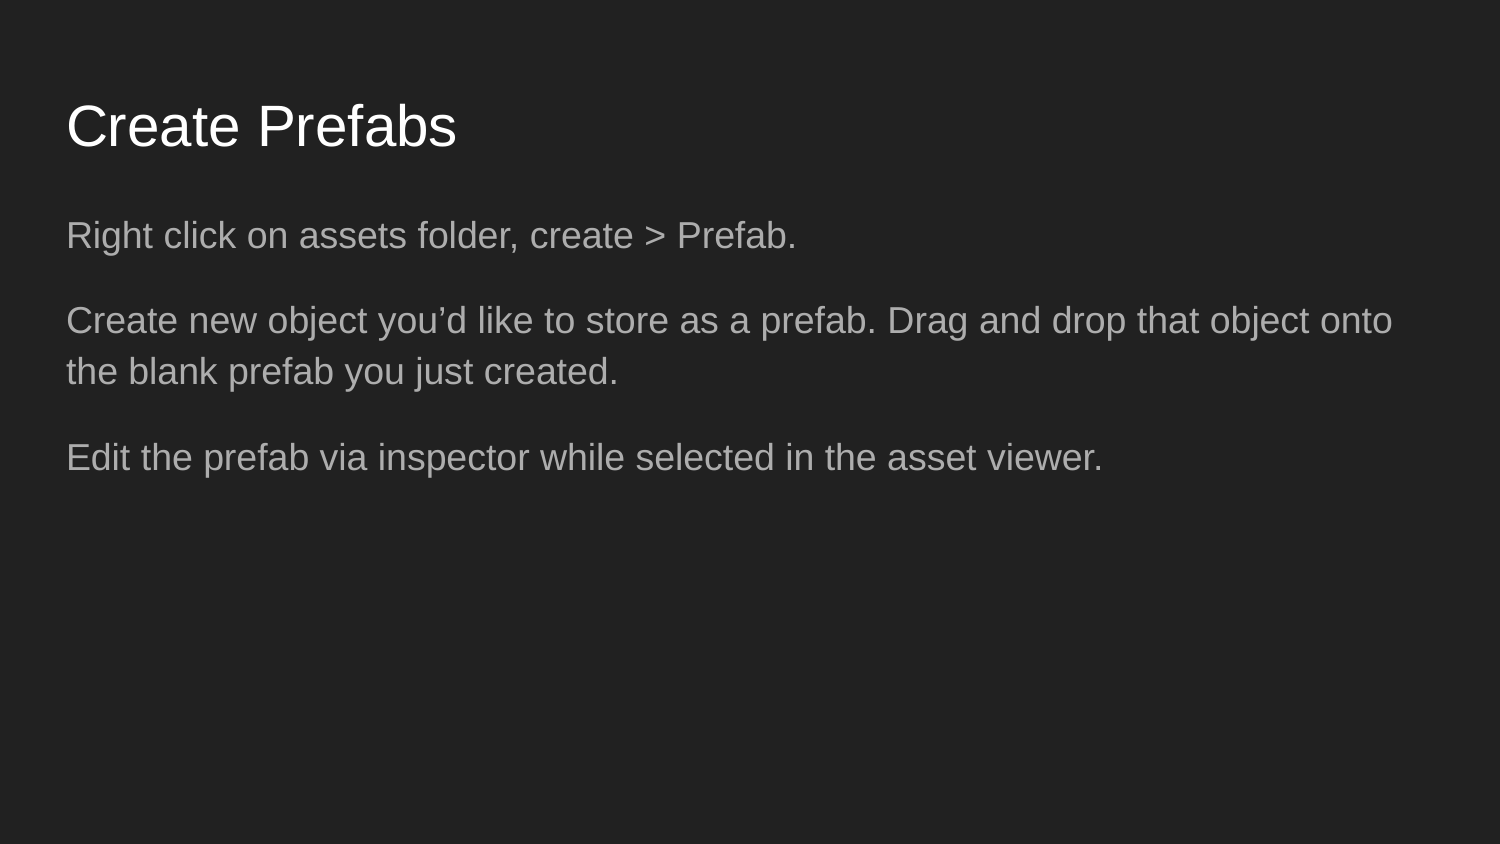

# Create Prefabs
Right click on assets folder, create > Prefab.
Create new object you’d like to store as a prefab. Drag and drop that object onto the blank prefab you just created.
Edit the prefab via inspector while selected in the asset viewer.